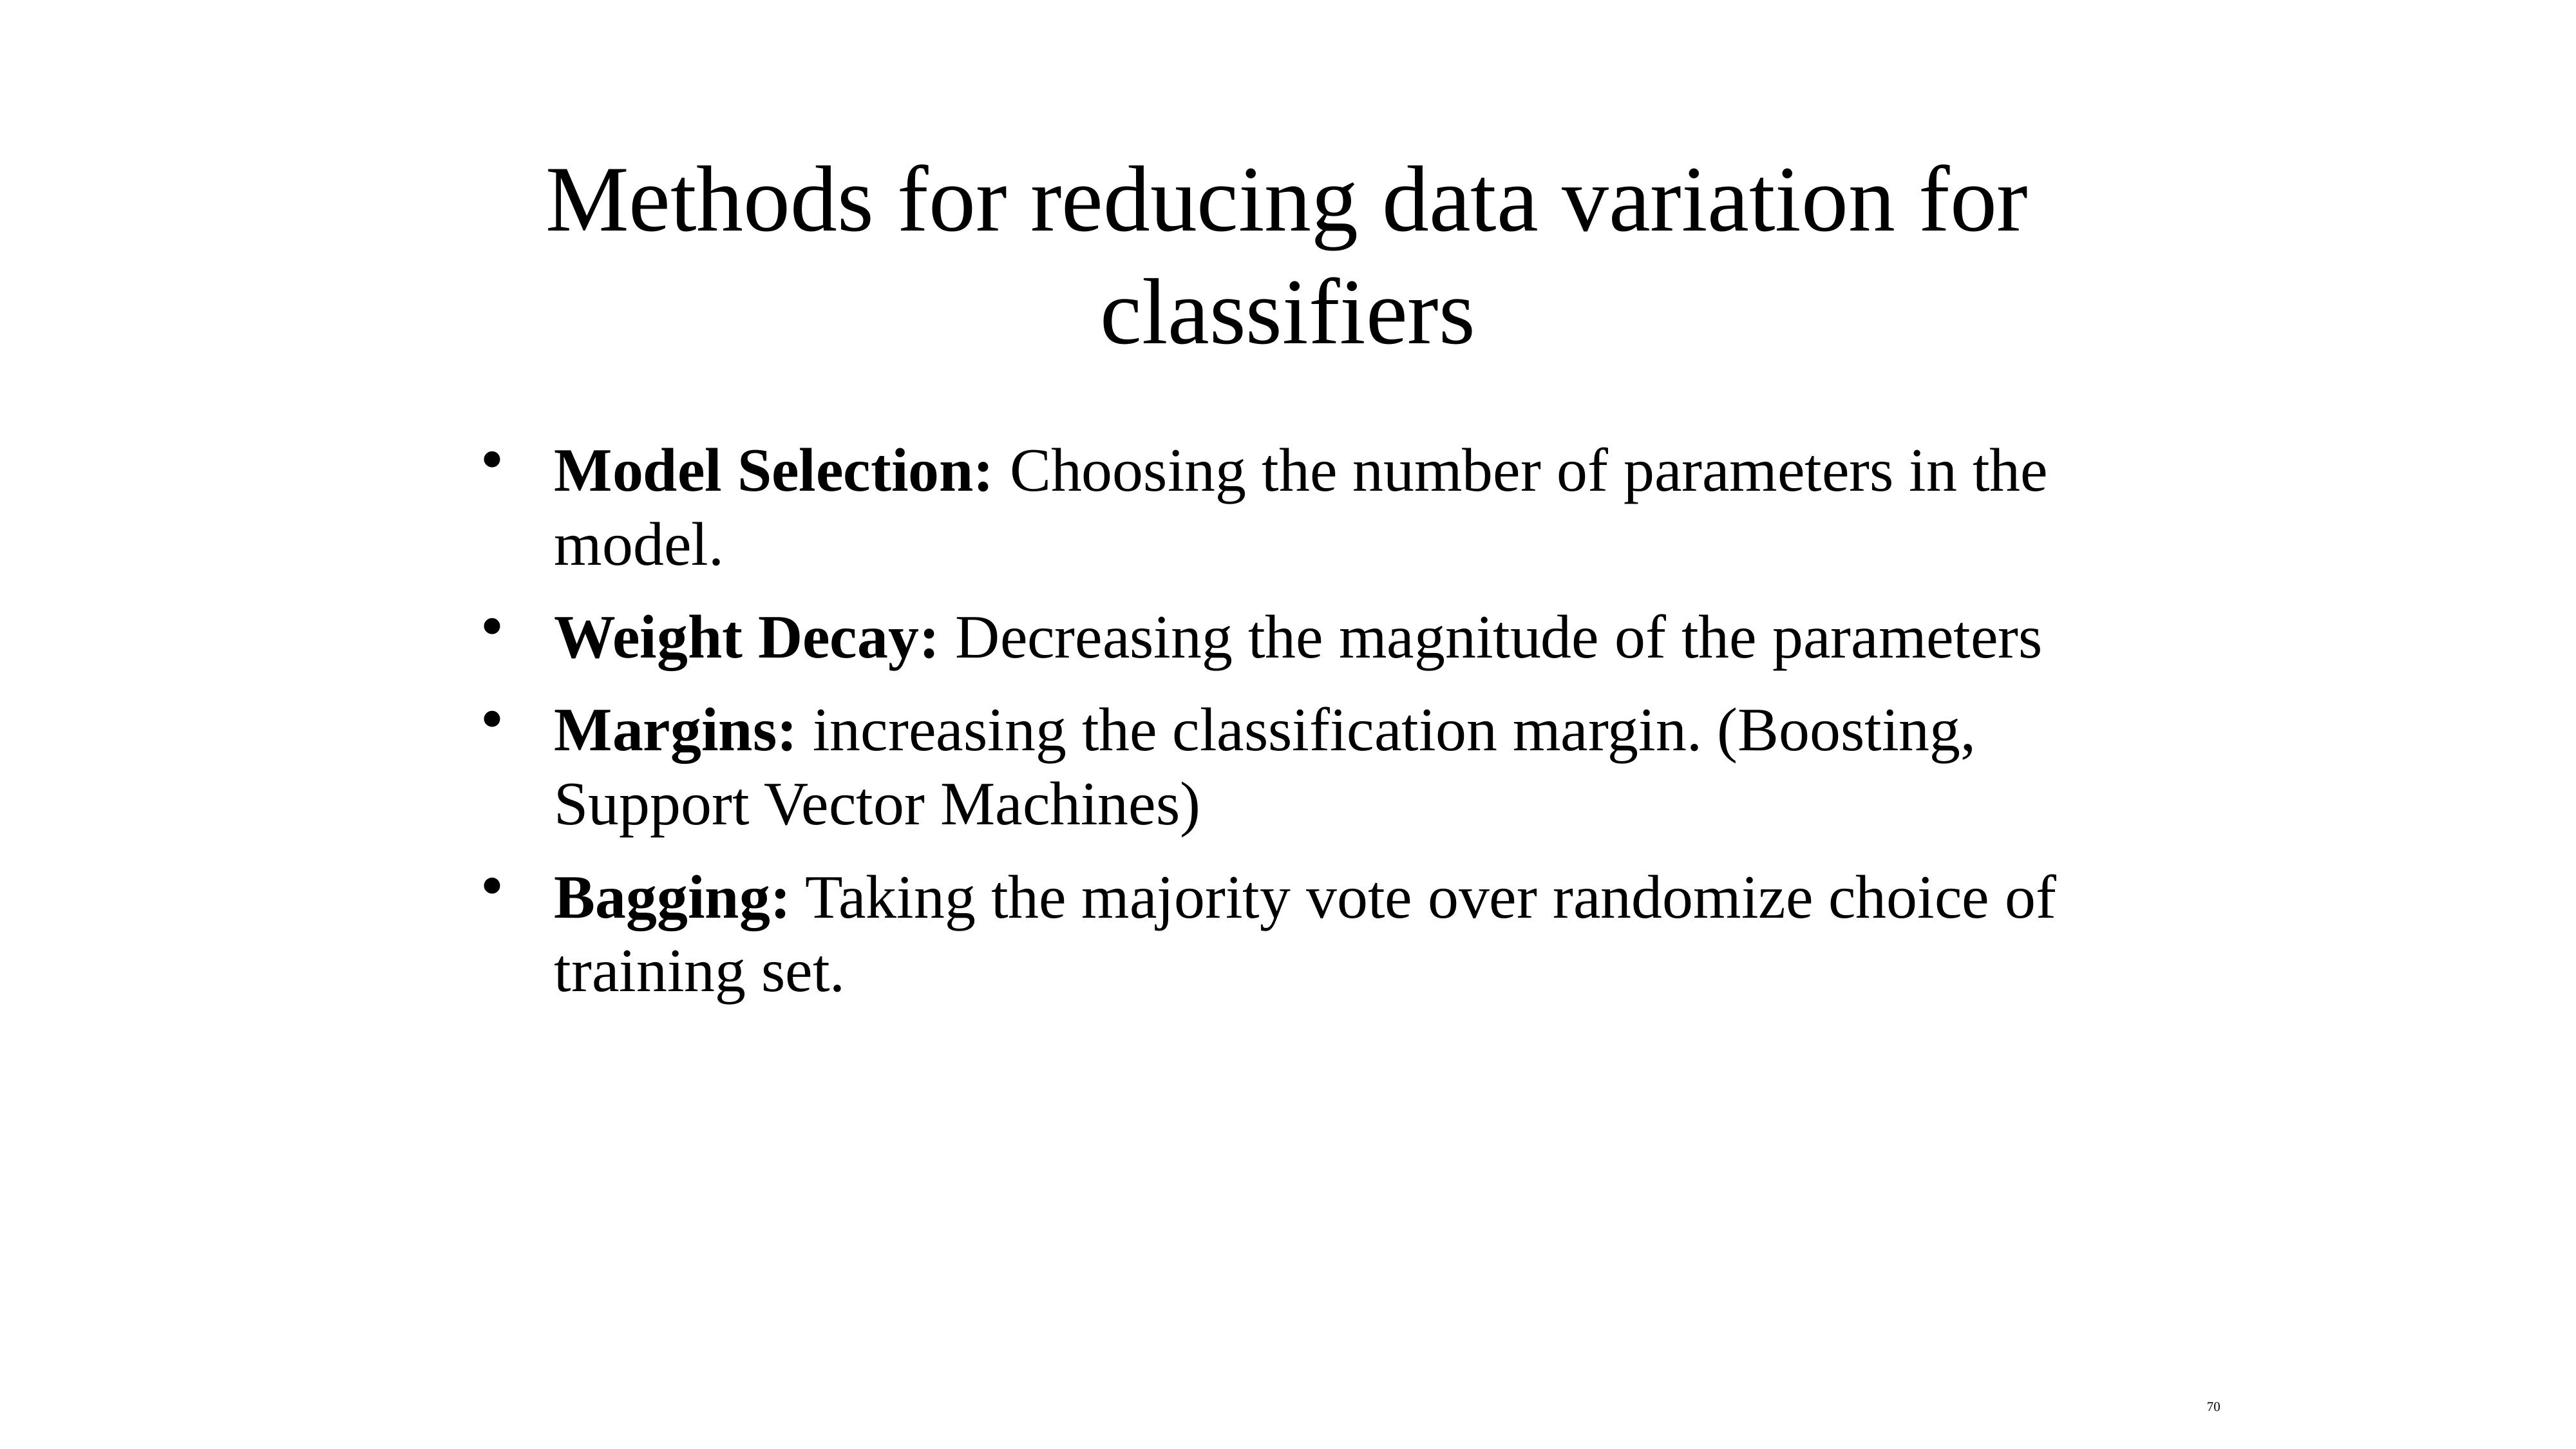

# Methods for reducing data variation for classifiers
Model Selection: Choosing the number of parameters in the model.
Weight Decay: Decreasing the magnitude of the parameters
Margins: increasing the classification margin. (Boosting, Support Vector Machines)
Bagging: Taking the majority vote over randomize choice of training set.
70